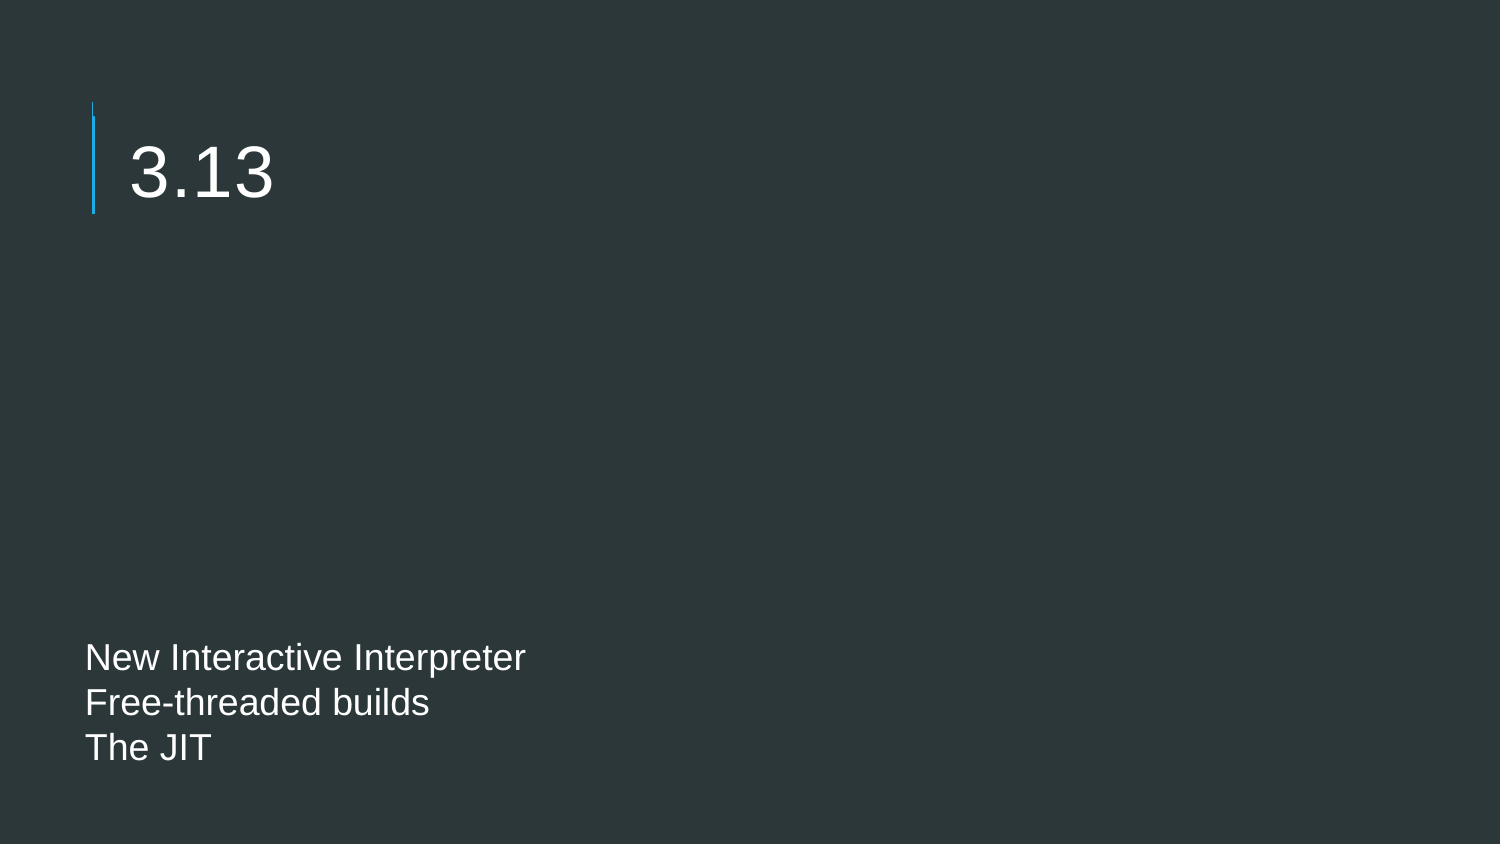

# 3.13
New Interactive Interpreter
Free-threaded builds
The JIT